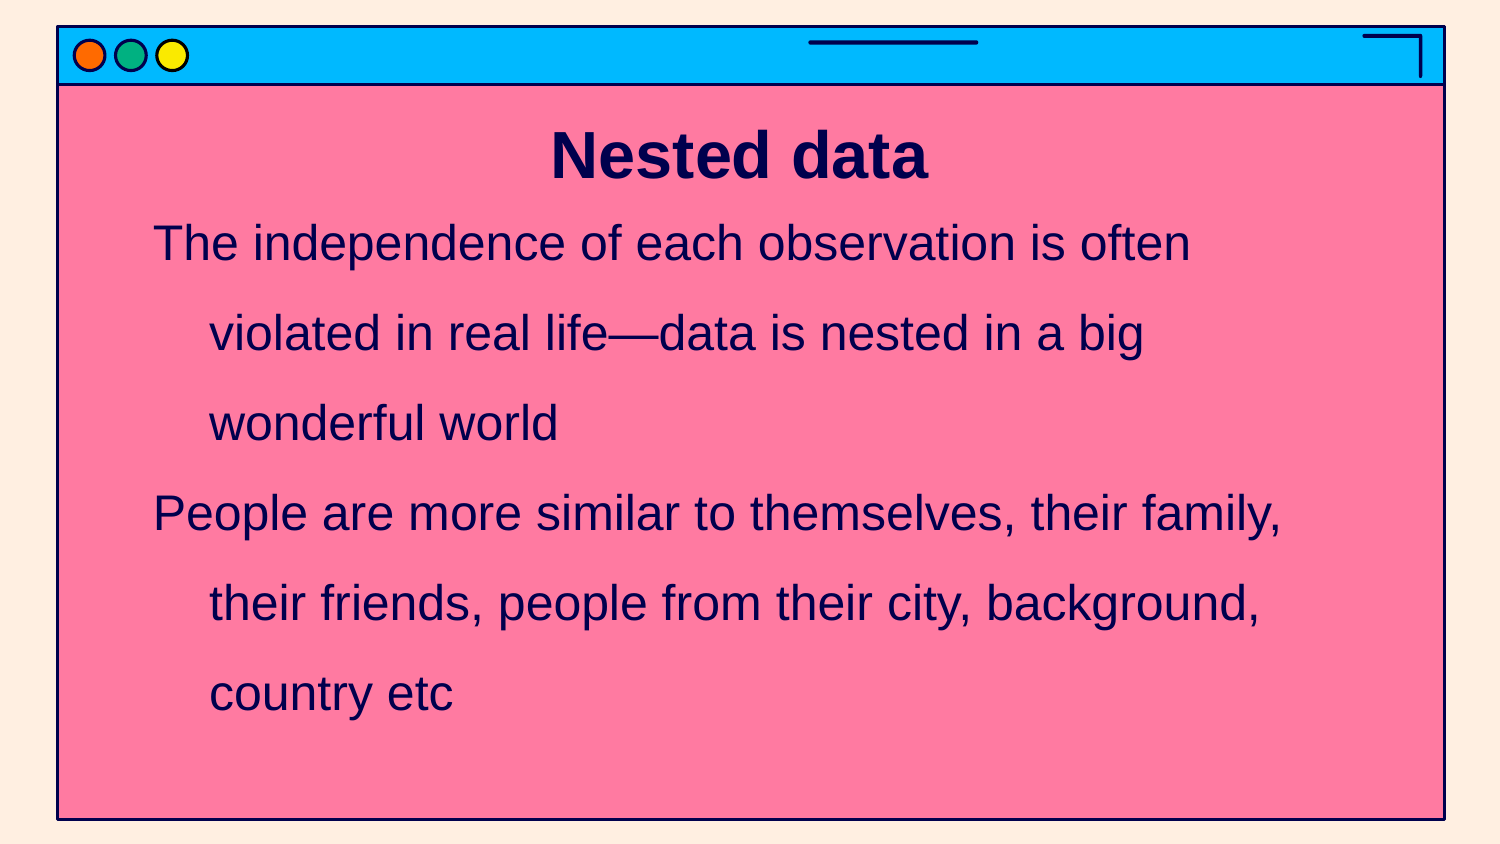

# Nested data
The independence of each observation is often violated in real life—data is nested in a big wonderful world
People are more similar to themselves, their family, their friends, people from their city, background, country etc